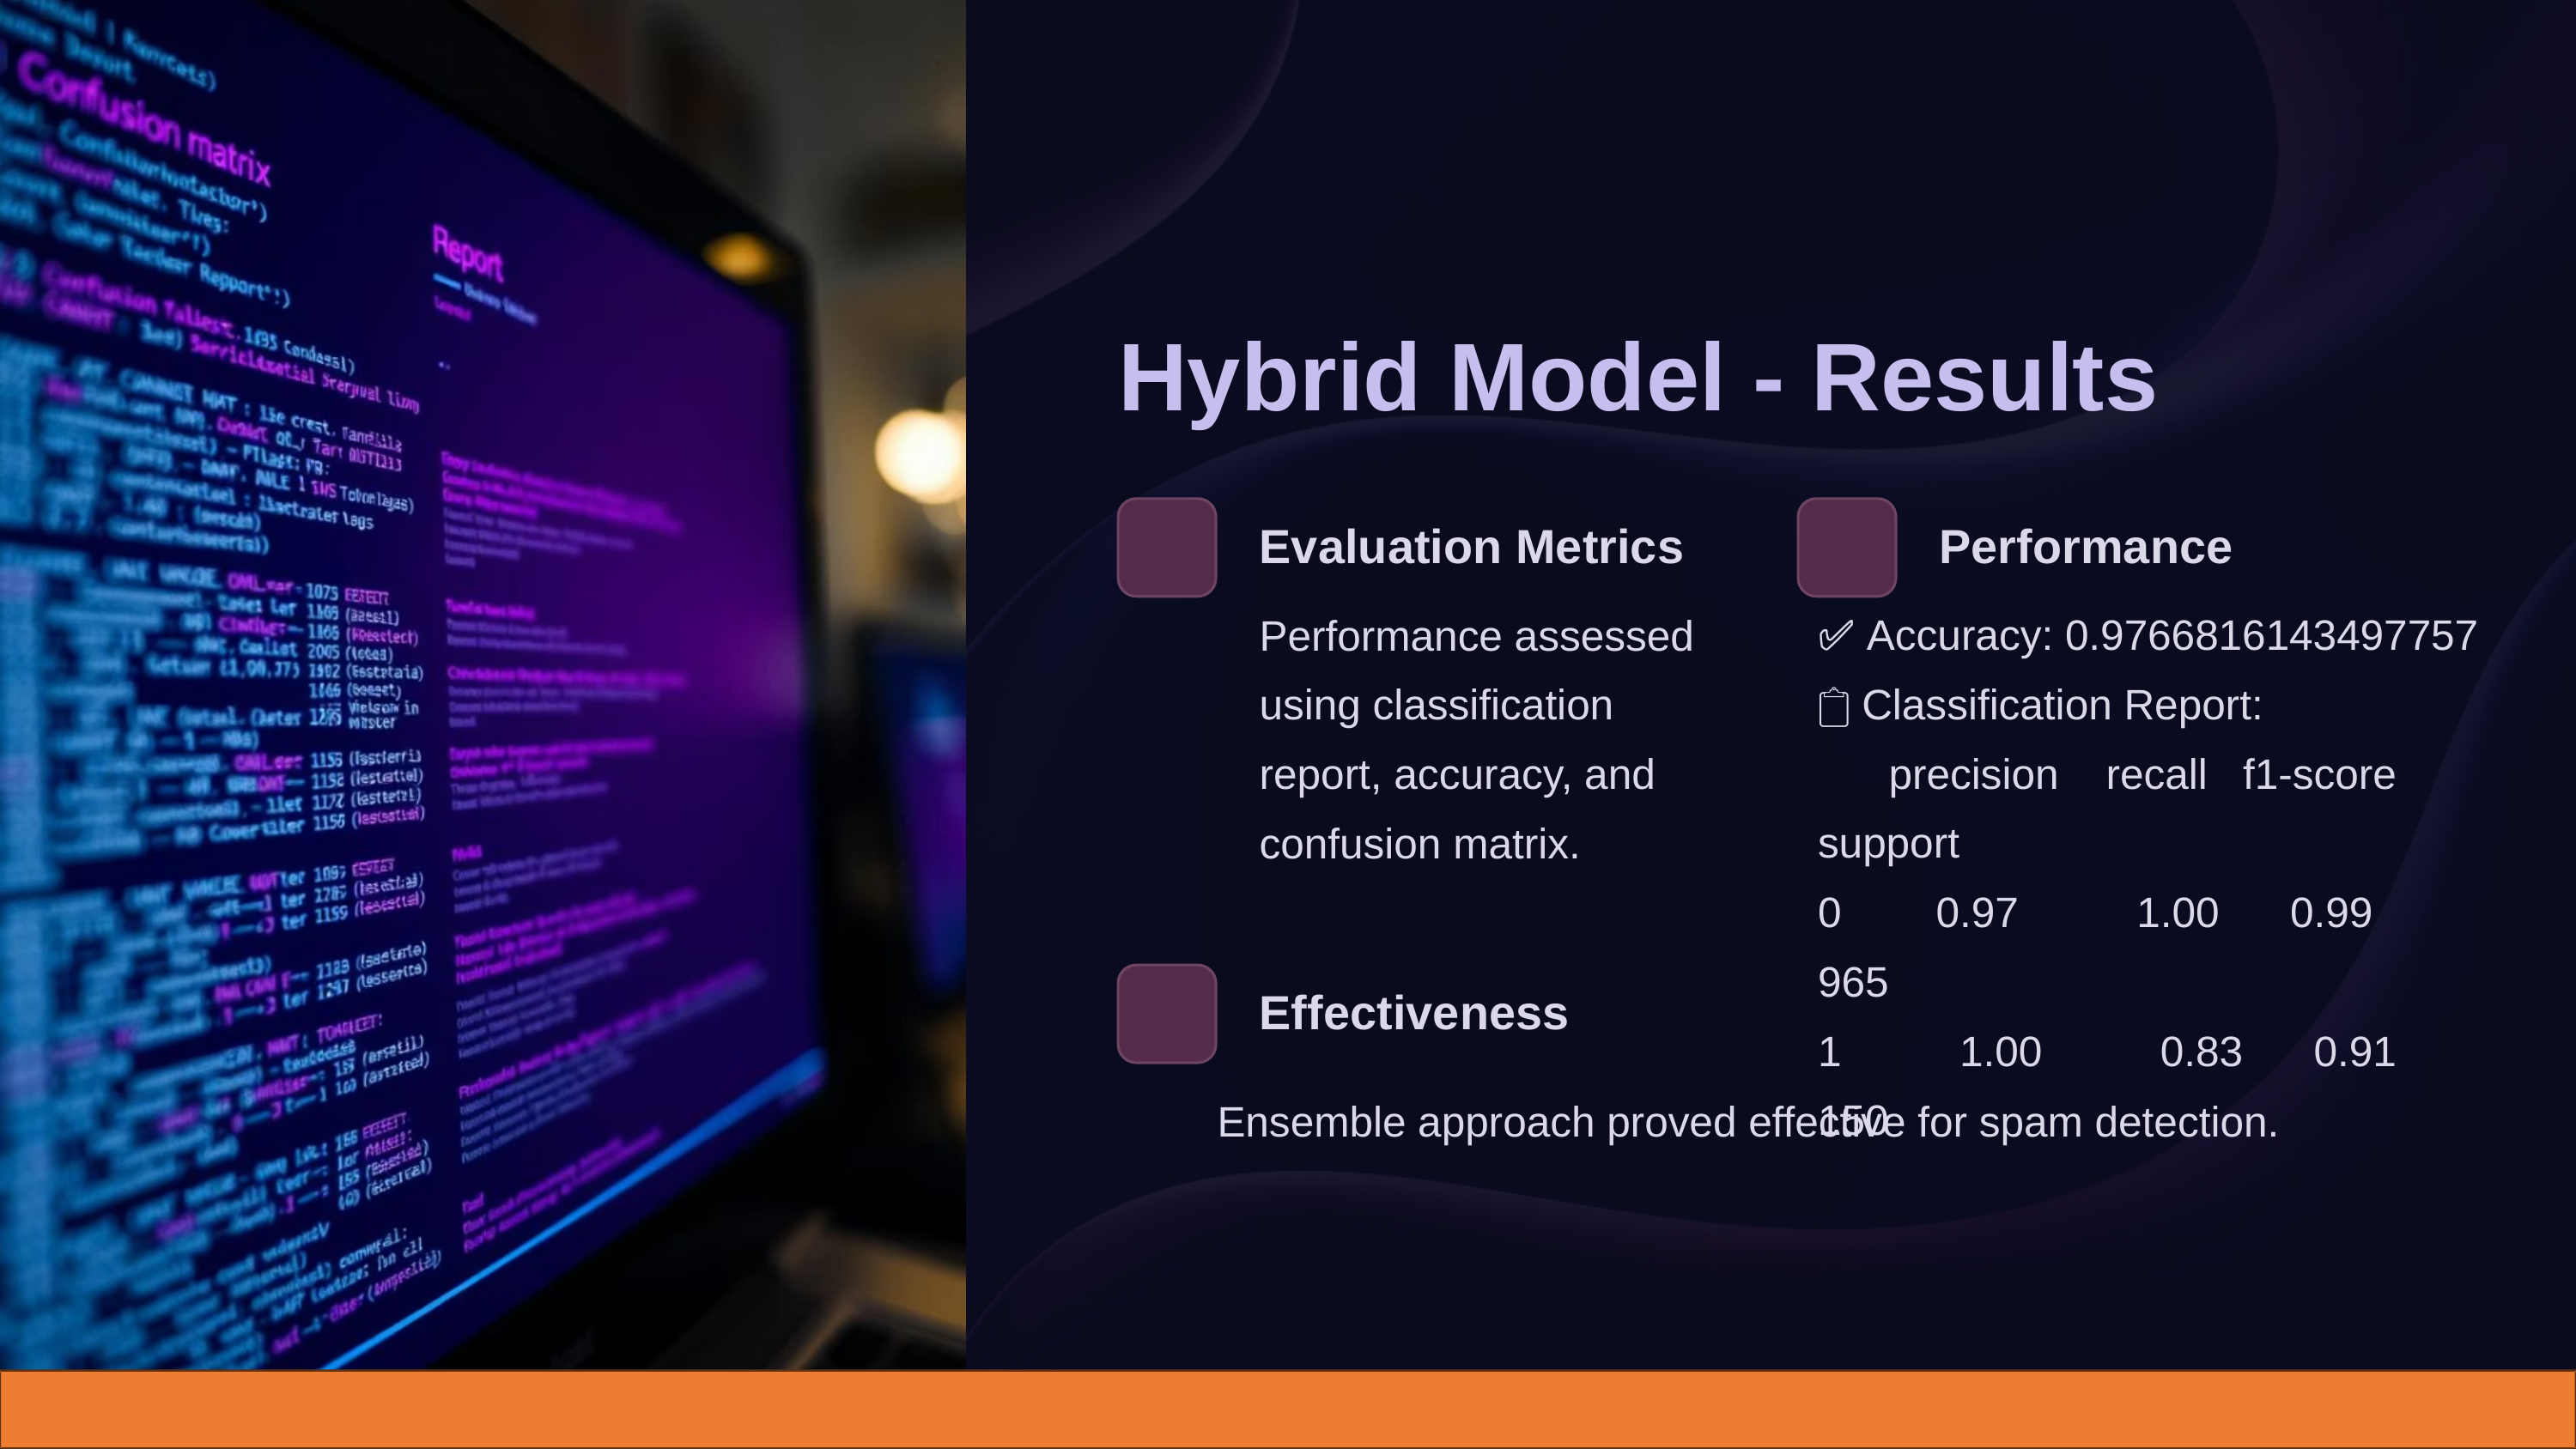

Hybrid Model - Results

Evaluation Metrics

Performance

Performance assessed using classification report, accuracy, and confusion matrix.

✅ Accuracy: 0.9766816143497757
📋 Classification Report:
      precision    recall   f1-score   support
0        0.97          1.00      0.99         965
1          1.00          0.83      0.91         150

Effectiveness

Ensemble approach proved effective for spam detection.